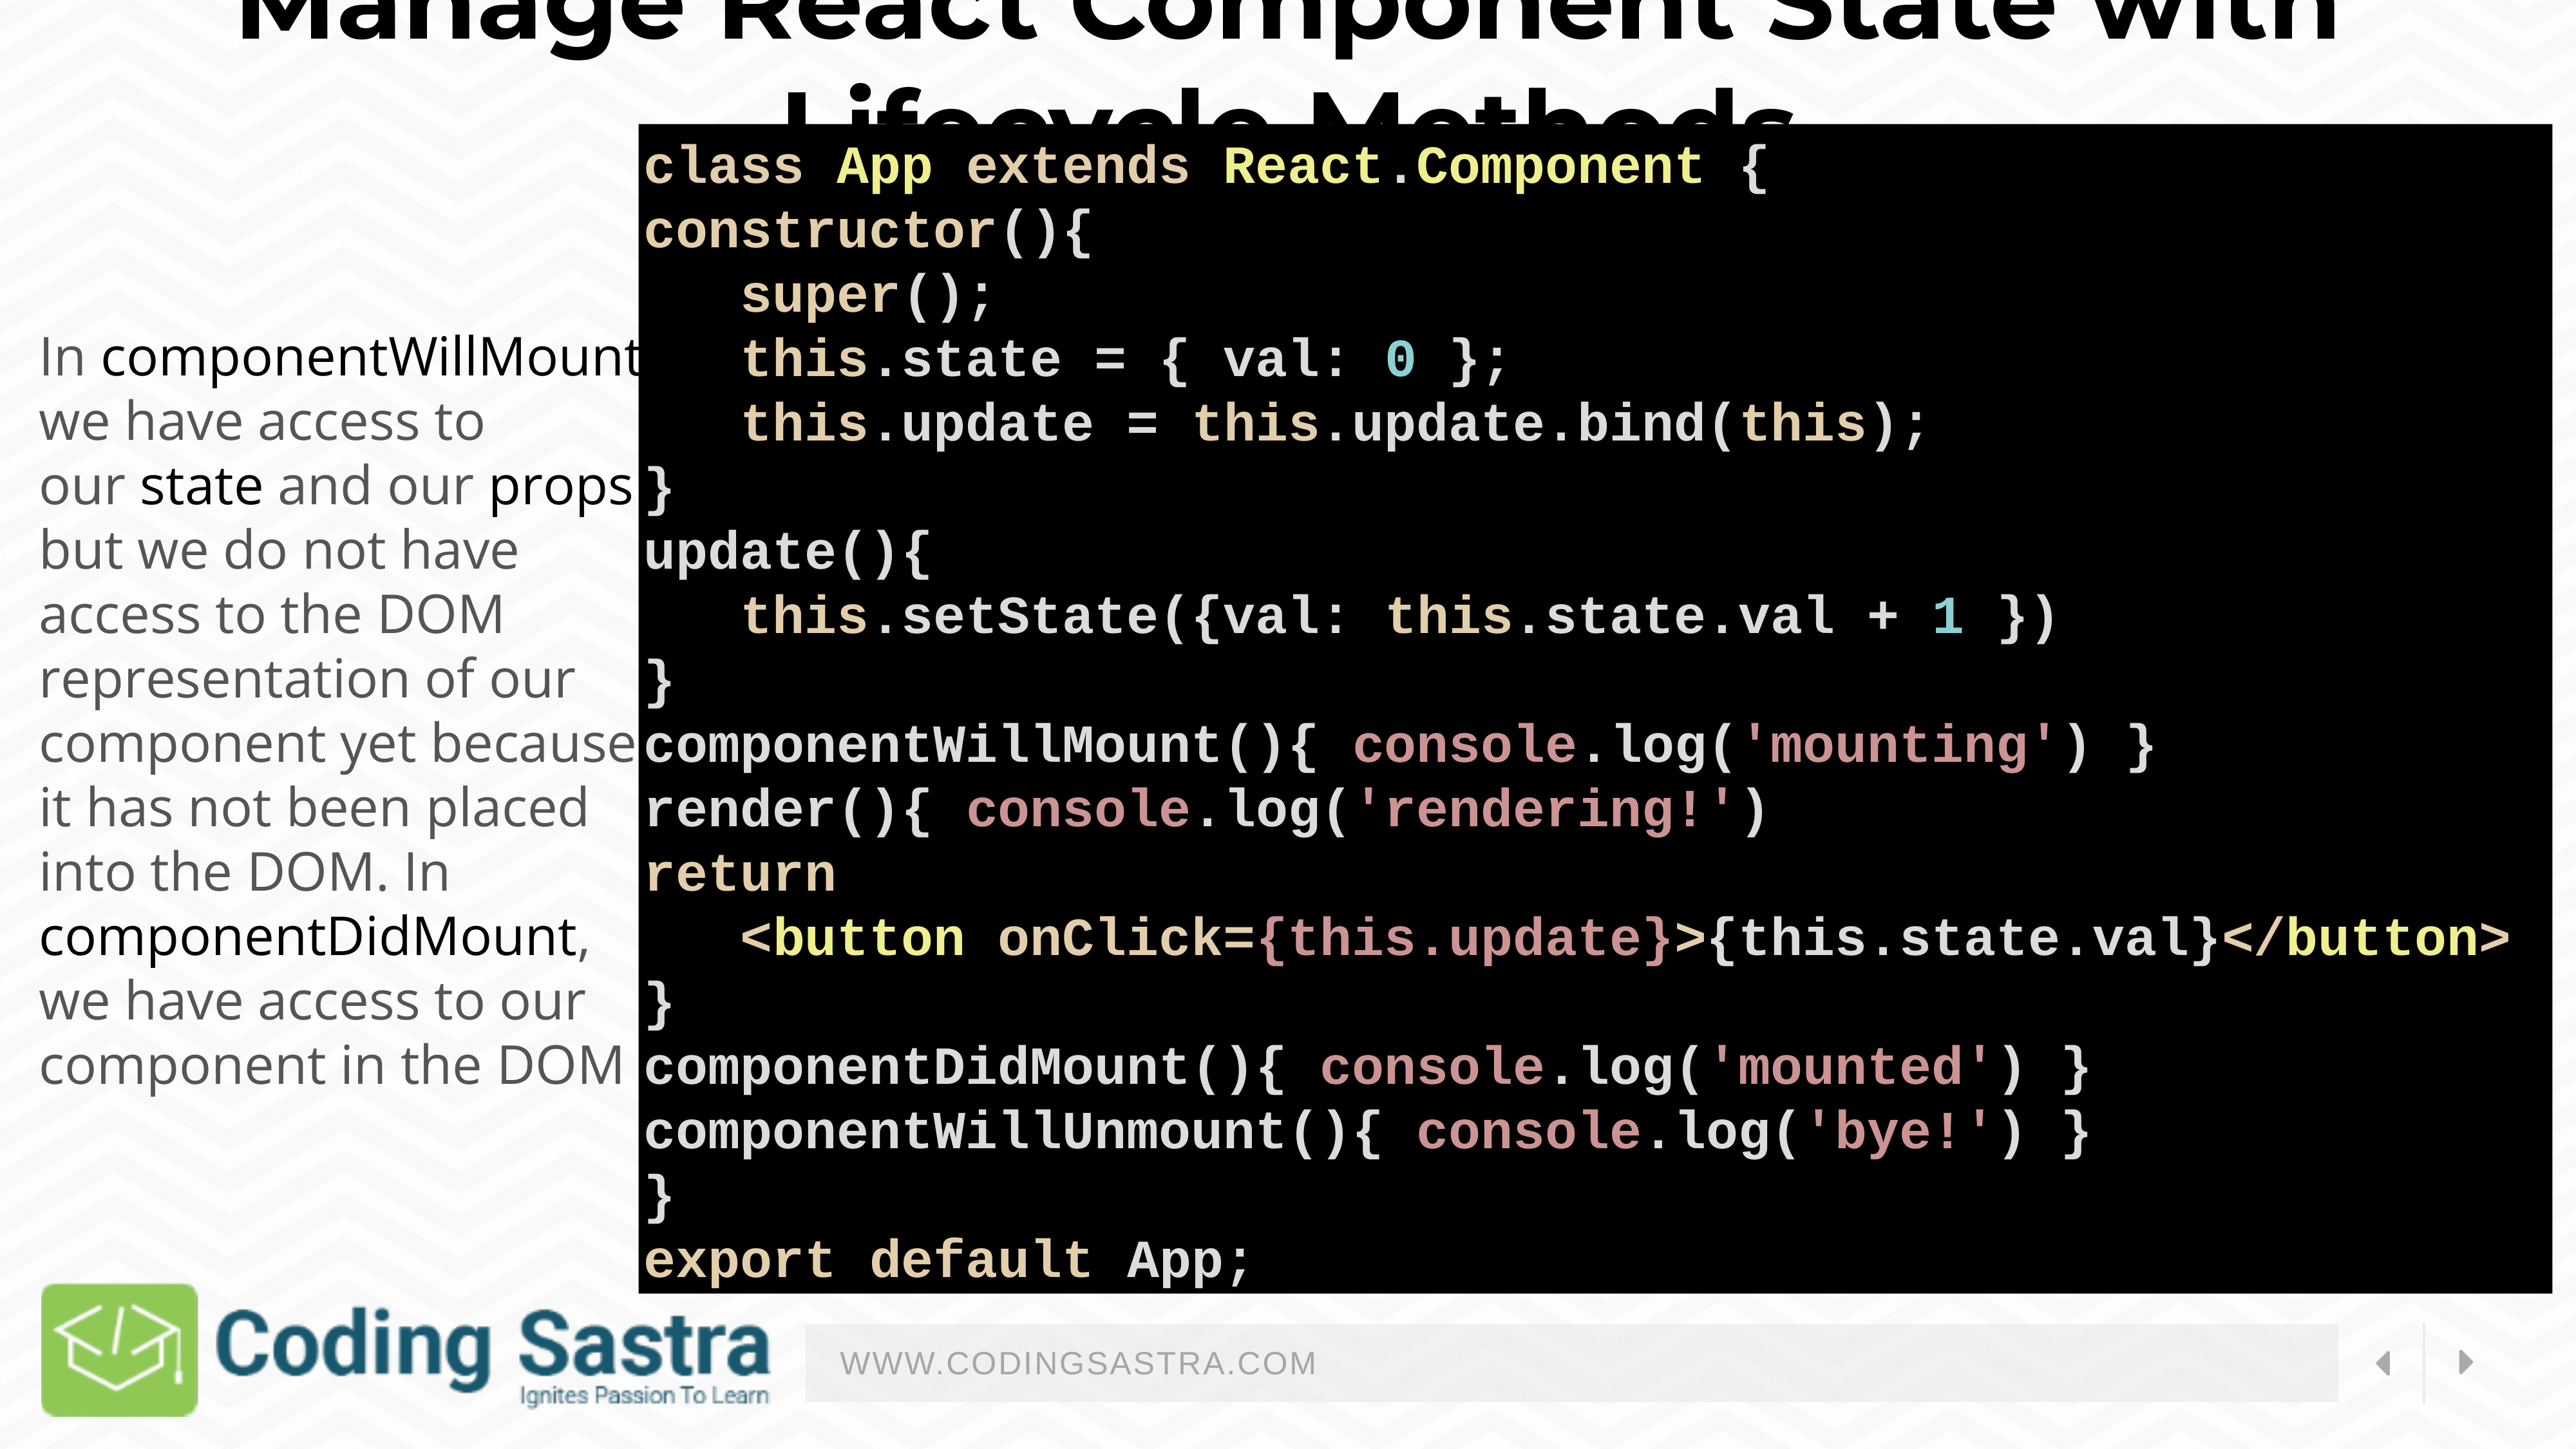

Manage React Component State with Lifecycle Methods
class App extends React.Component {
constructor(){
   super();
   this.state = { val: 0 };
   this.update = this.update.bind(this);
}
update(){
   this.setState({val: this.state.val + 1 })
}
componentWillMount(){ console.log('mounting') }
render(){ console.log('rendering!')
return
   <button onClick={this.update}>{this.state.val}</button>
}
componentDidMount(){ console.log('mounted') }
componentWillUnmount(){ console.log('bye!') }
}
export default App;
In componentWillMount,
we have access to our state and our props
but we do not have
access to the DOM
representation of our
component yet because
it has not been placed
into the DOM. In
componentDidMount,
we have access to our
component in the DOM